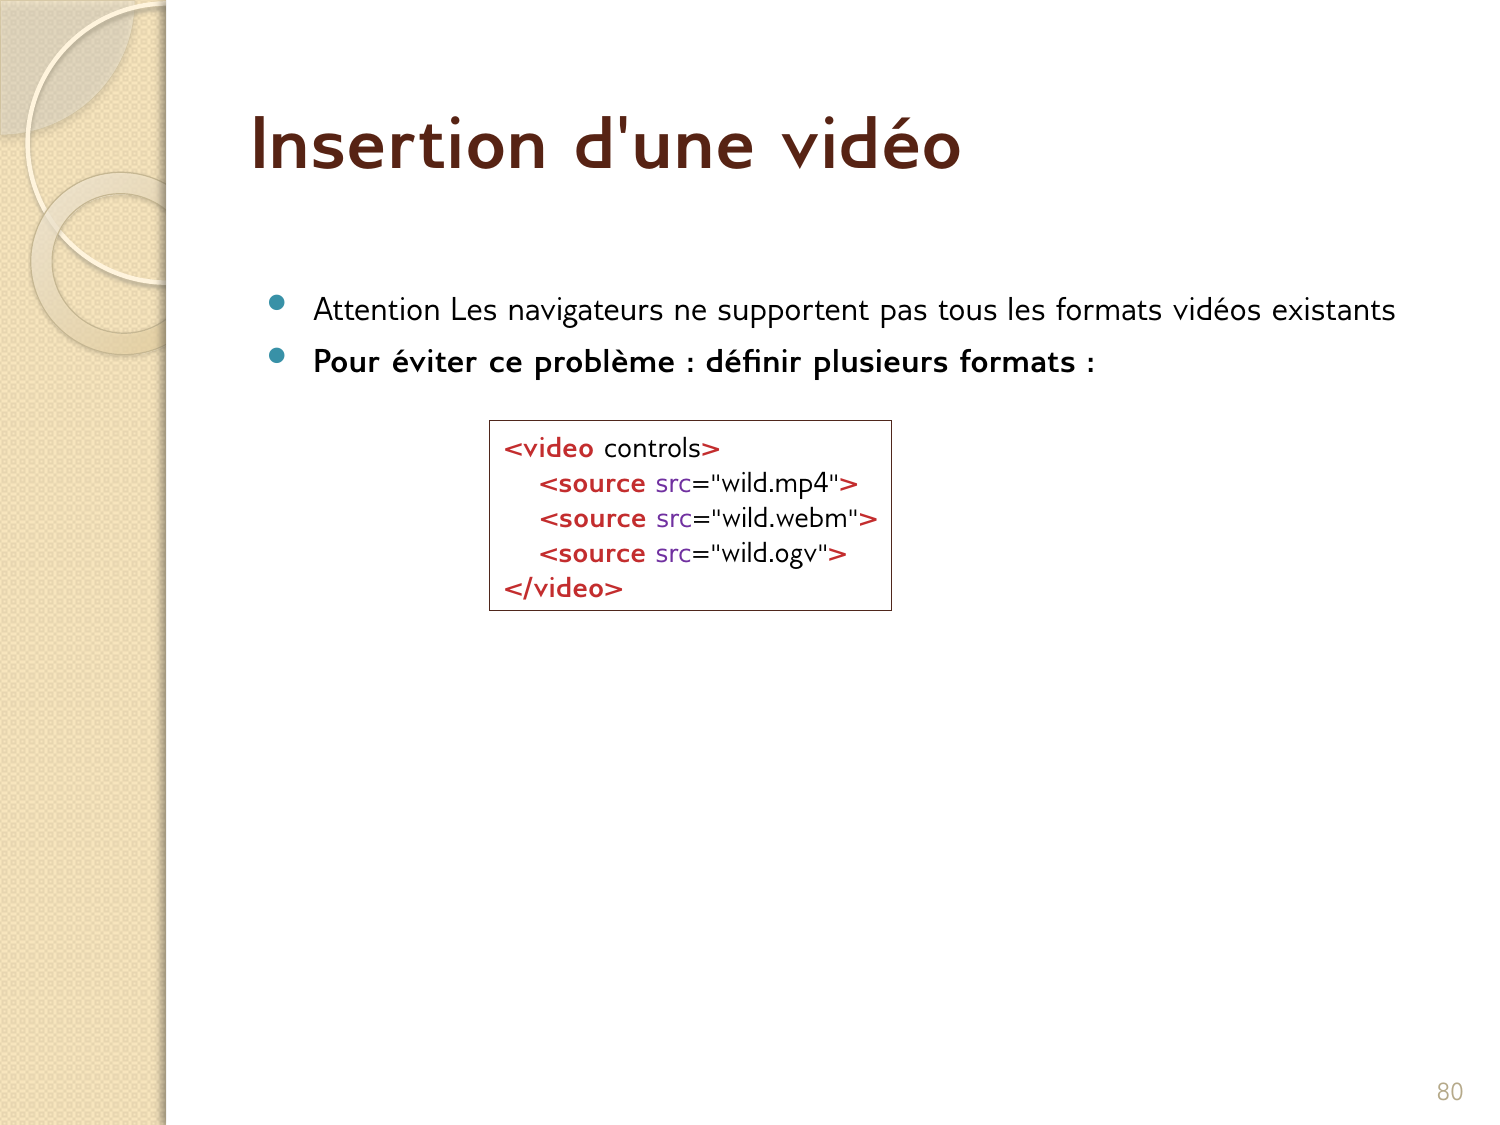

# Insertion d'une vidéo

Attention Les navigateurs ne supportent pas tous les formats vidéos existants
Pour éviter ce problème : définir plusieurs formats :

<video controls>
    <source src="wild.mp4">
    <source src="wild.webm">
    <source src="wild.ogv">
</video>
80